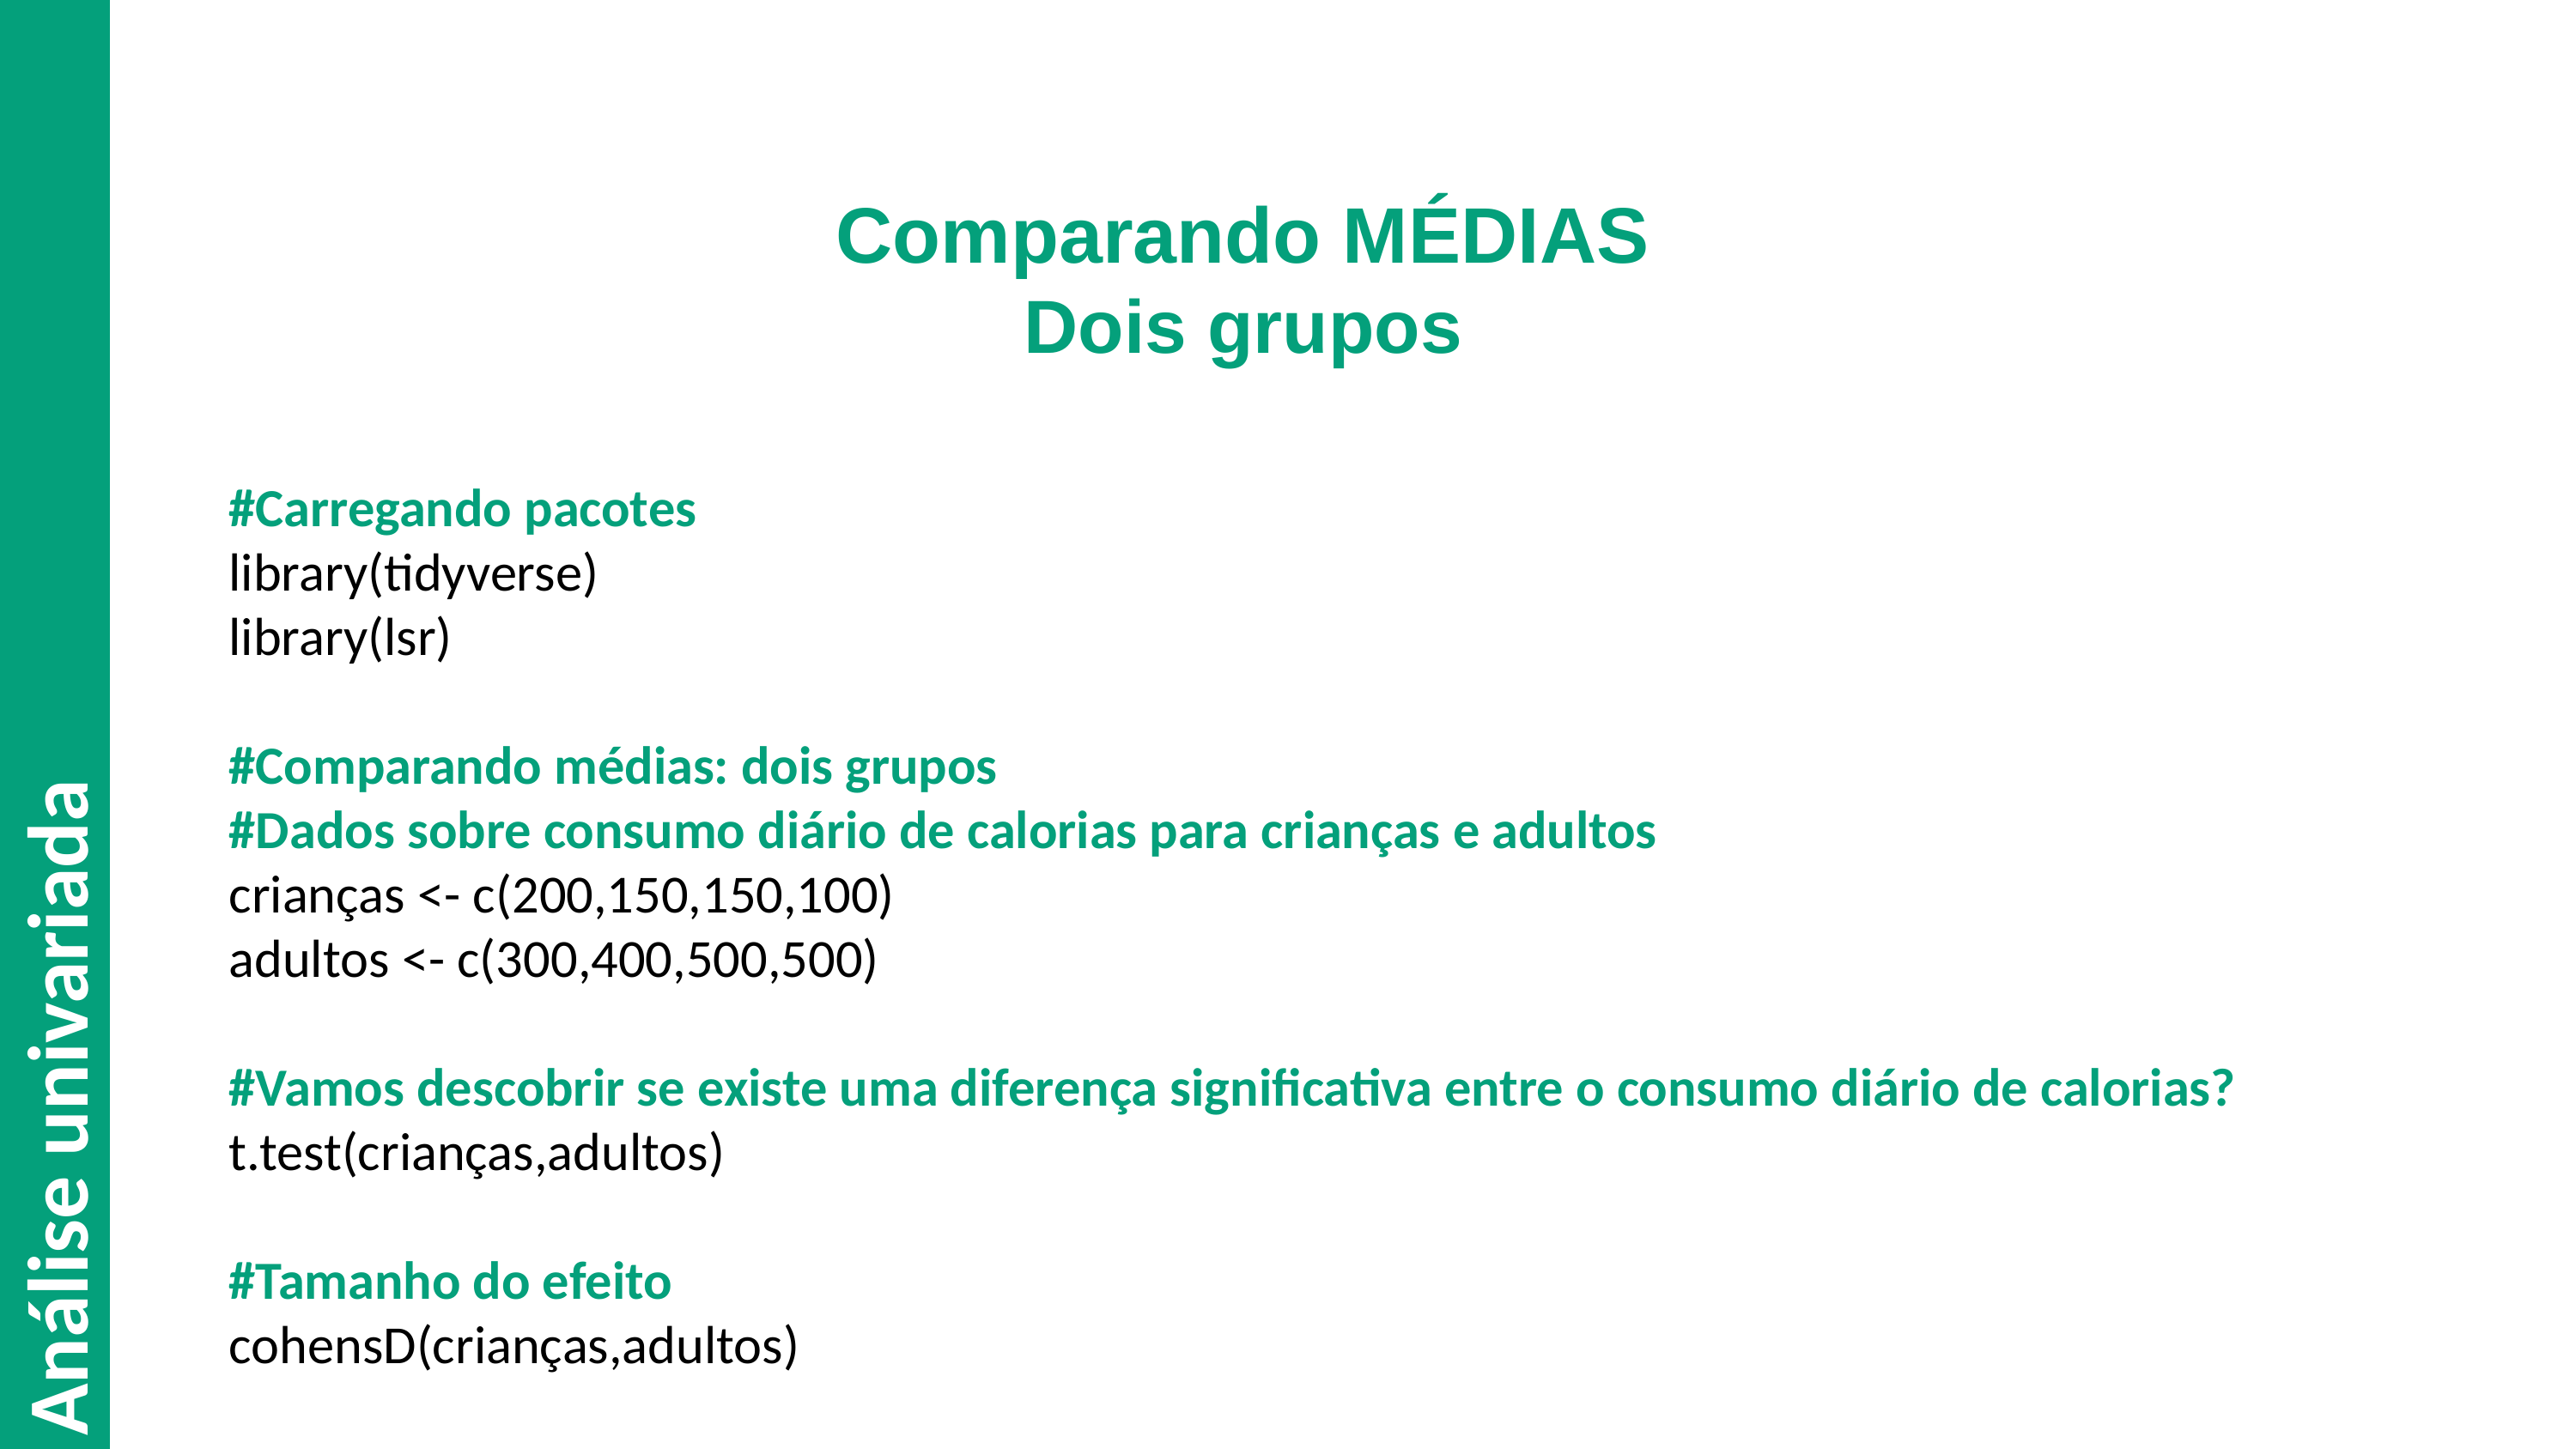

# Comparando MÉDIAS Dois grupos
#Carregando pacotes
library(tidyverse)
library(lsr)

#Comparando médias: dois grupos
#Dados sobre consumo diário de calorias para crianças e adultos
crianças <- c(200,150,150,100)
adultos <- c(300,400,500,500)

#Vamos descobrir se existe uma diferença significativa entre o consumo diário de calorias?
t.test(crianças,adultos)

#Tamanho do efeito
cohensD(crianças,adultos)
Análise univariada